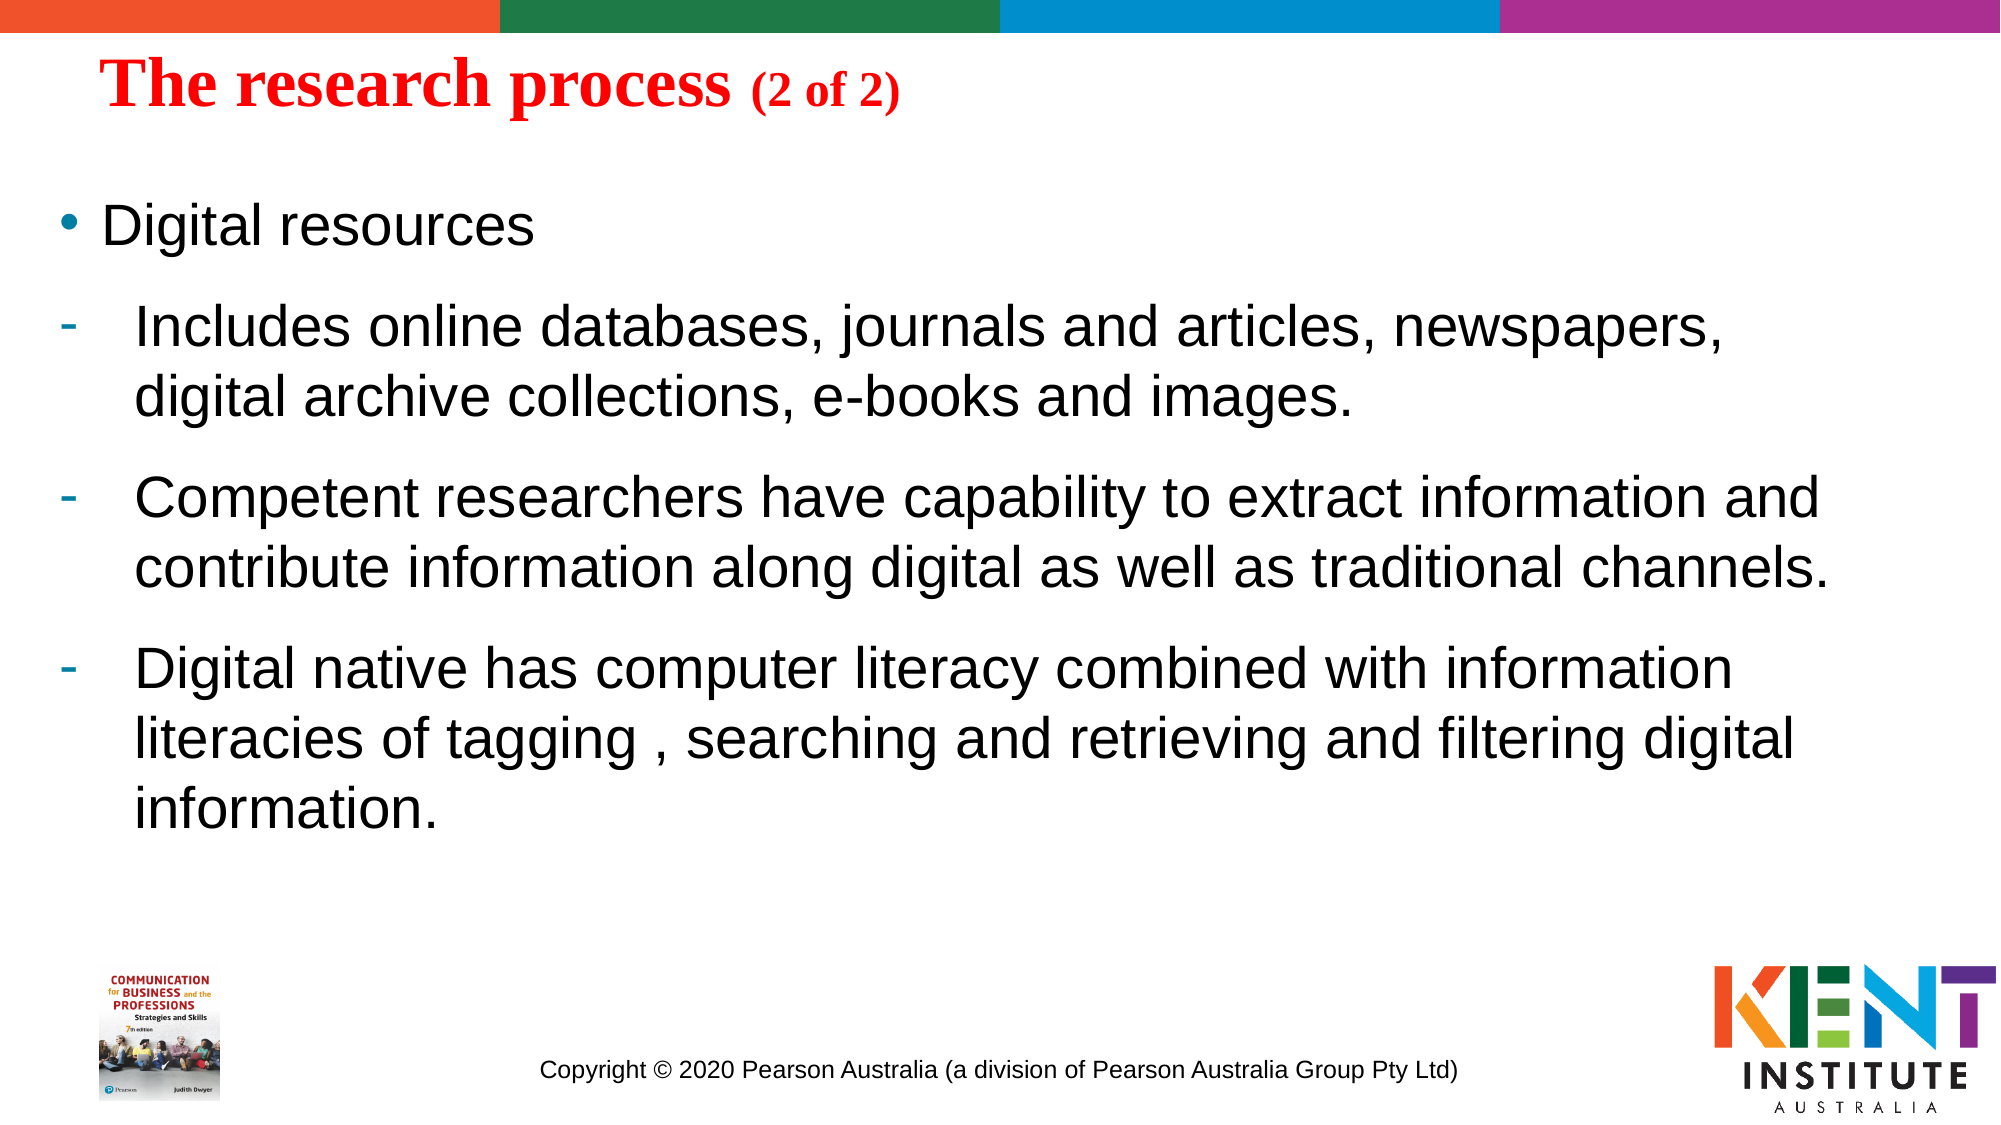

# The research process (2 of 2)
Digital resources
Includes online databases, journals and articles, newspapers, digital archive collections, e-books and images.
Competent researchers have capability to extract information and contribute information along digital as well as traditional channels.
Digital native has computer literacy combined with information literacies of tagging , searching and retrieving and filtering digital information.